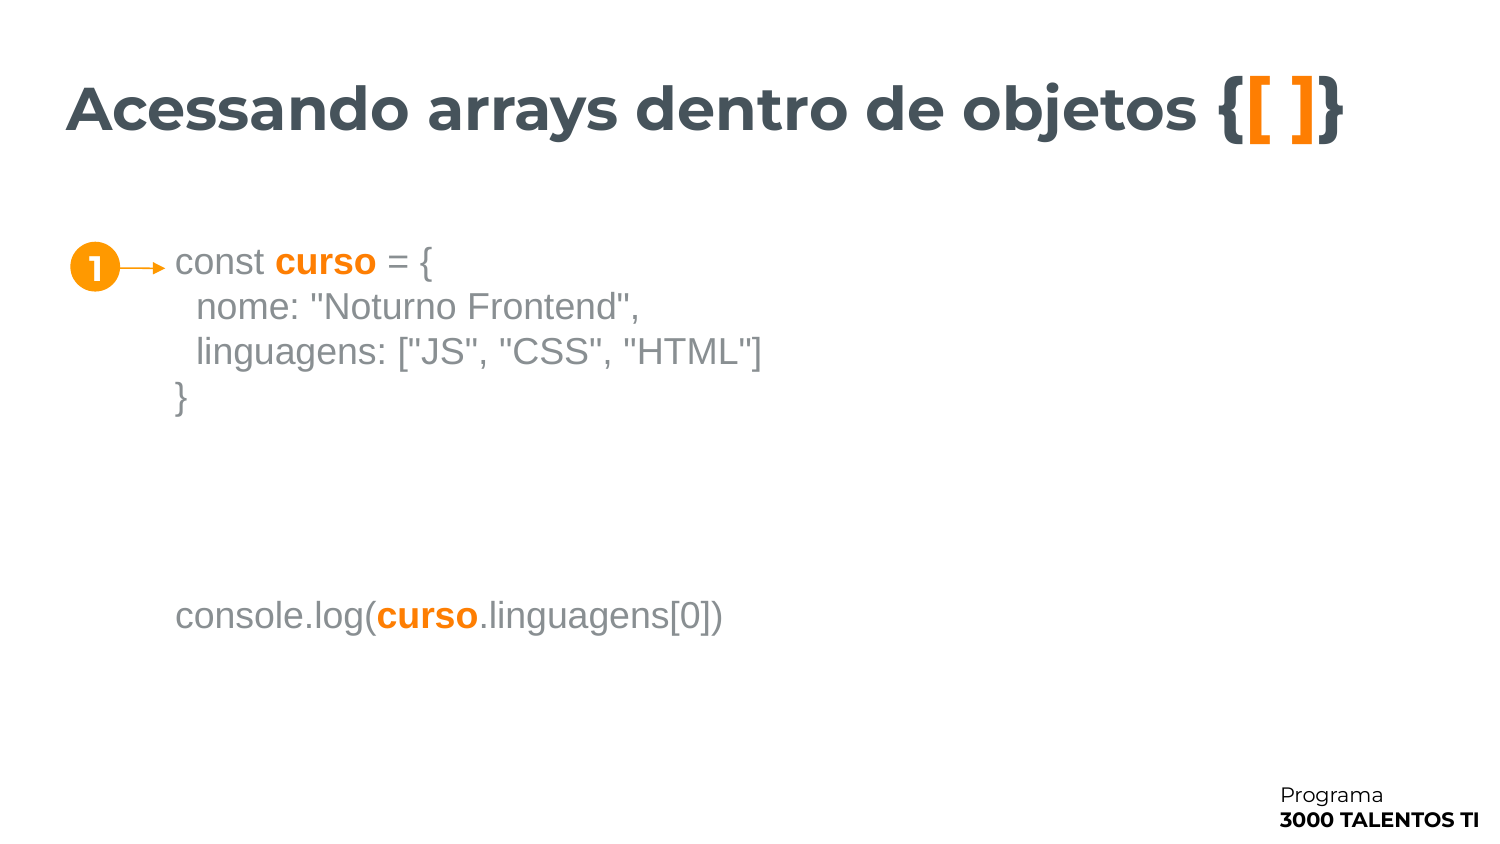

# Acessando arrays dentro de objetos {[ ]}
const curso = {
  nome: "Noturno Frontend",
  linguagens: ["JS", "CSS", "HTML"]
}

1

console.log(curso.linguagens[0])